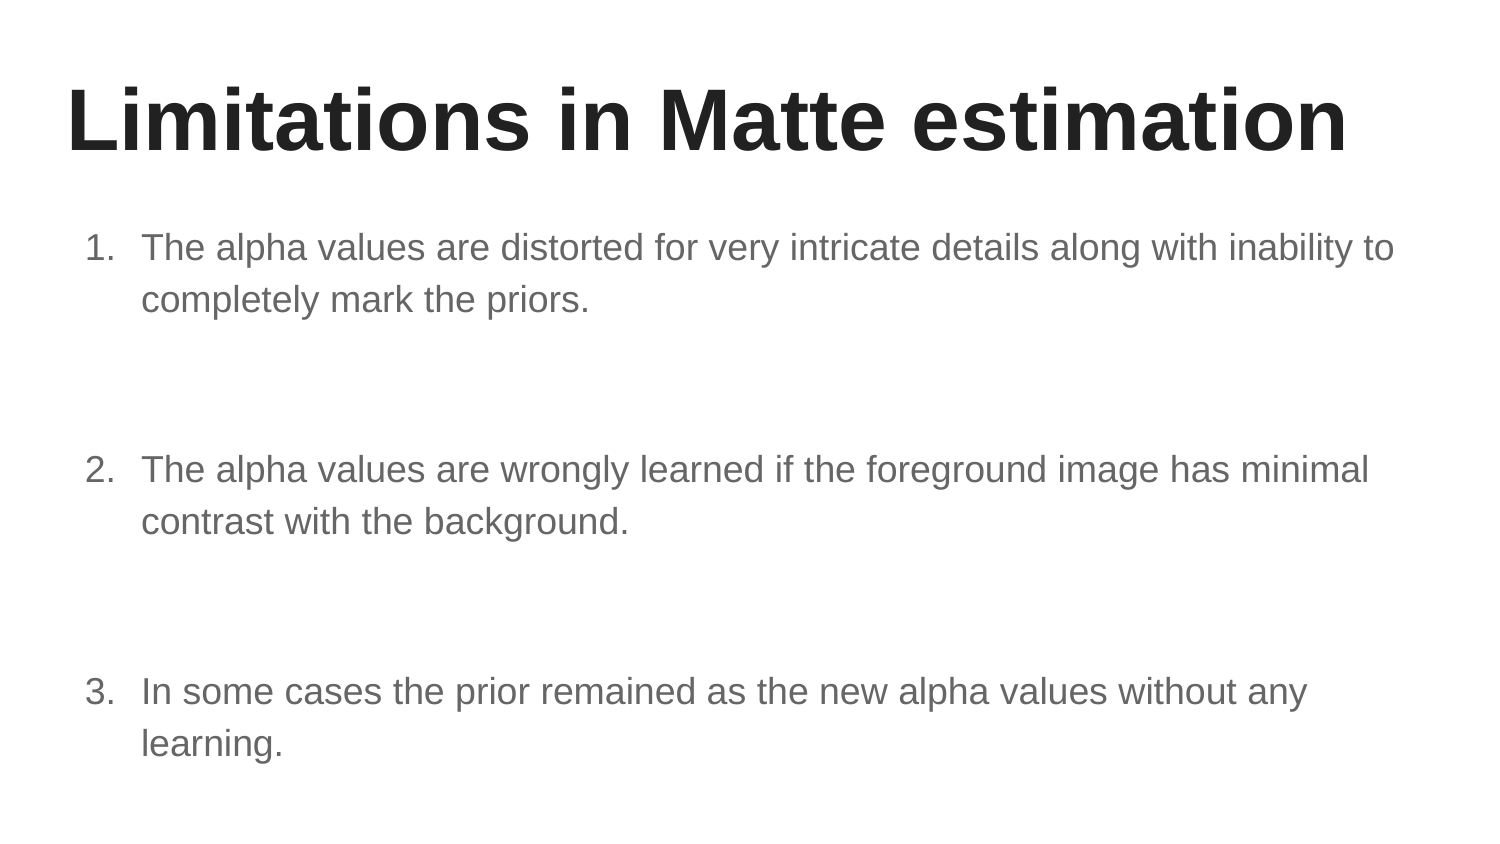

# Limitations in Matte estimation
The alpha values are distorted for very intricate details along with inability to completely mark the priors.

The alpha values are wrongly learned if the foreground image has minimal contrast with the background.

In some cases the prior remained as the new alpha values without any learning.